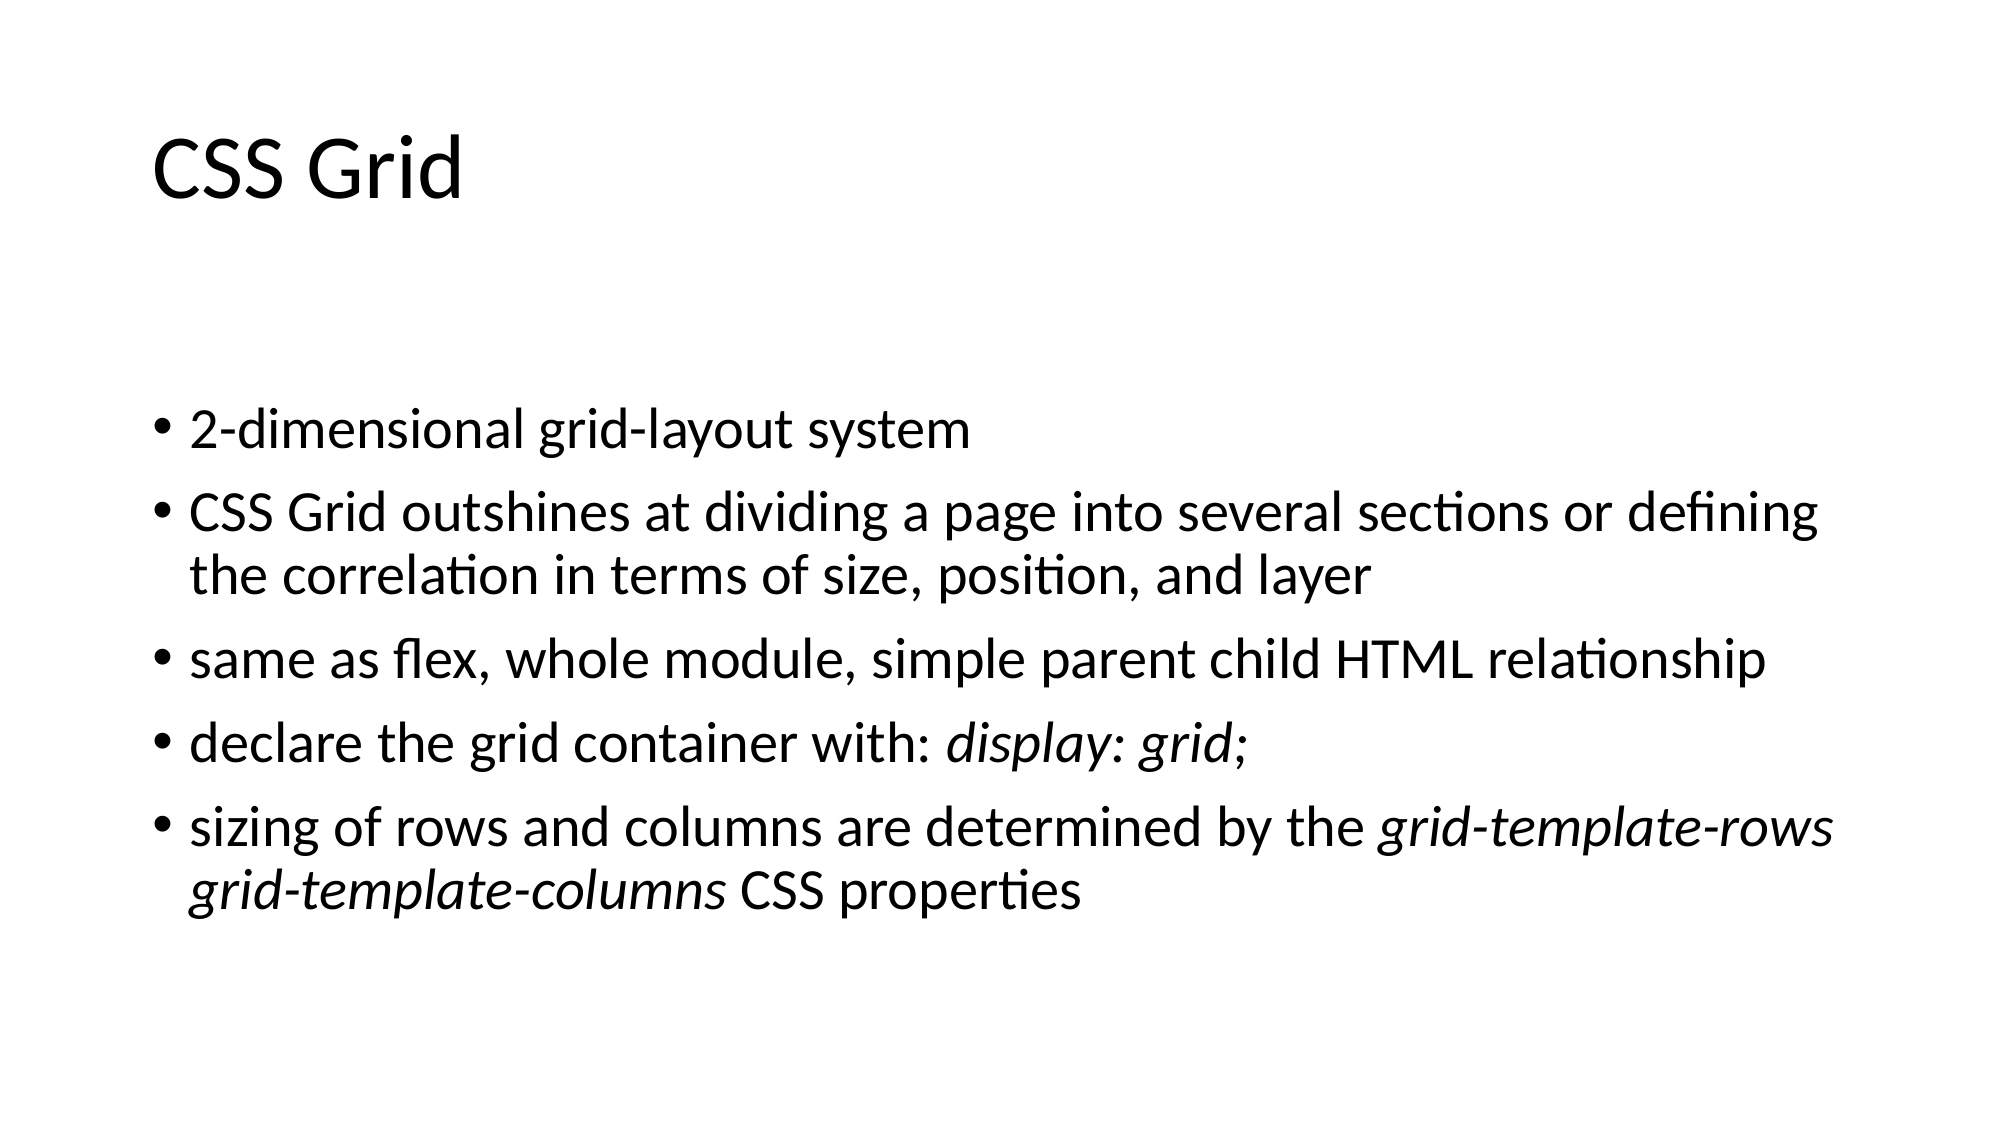

# CSS Grid

2-dimensional grid-layout system
CSS Grid outshines at dividing a page into several sections or defining the correlation in terms of size, position, and layer
same as flex, whole module, simple parent child HTML relationship
declare the grid container with: display: grid;
sizing of rows and columns are determined by the grid-template-rows grid-template-columns CSS properties